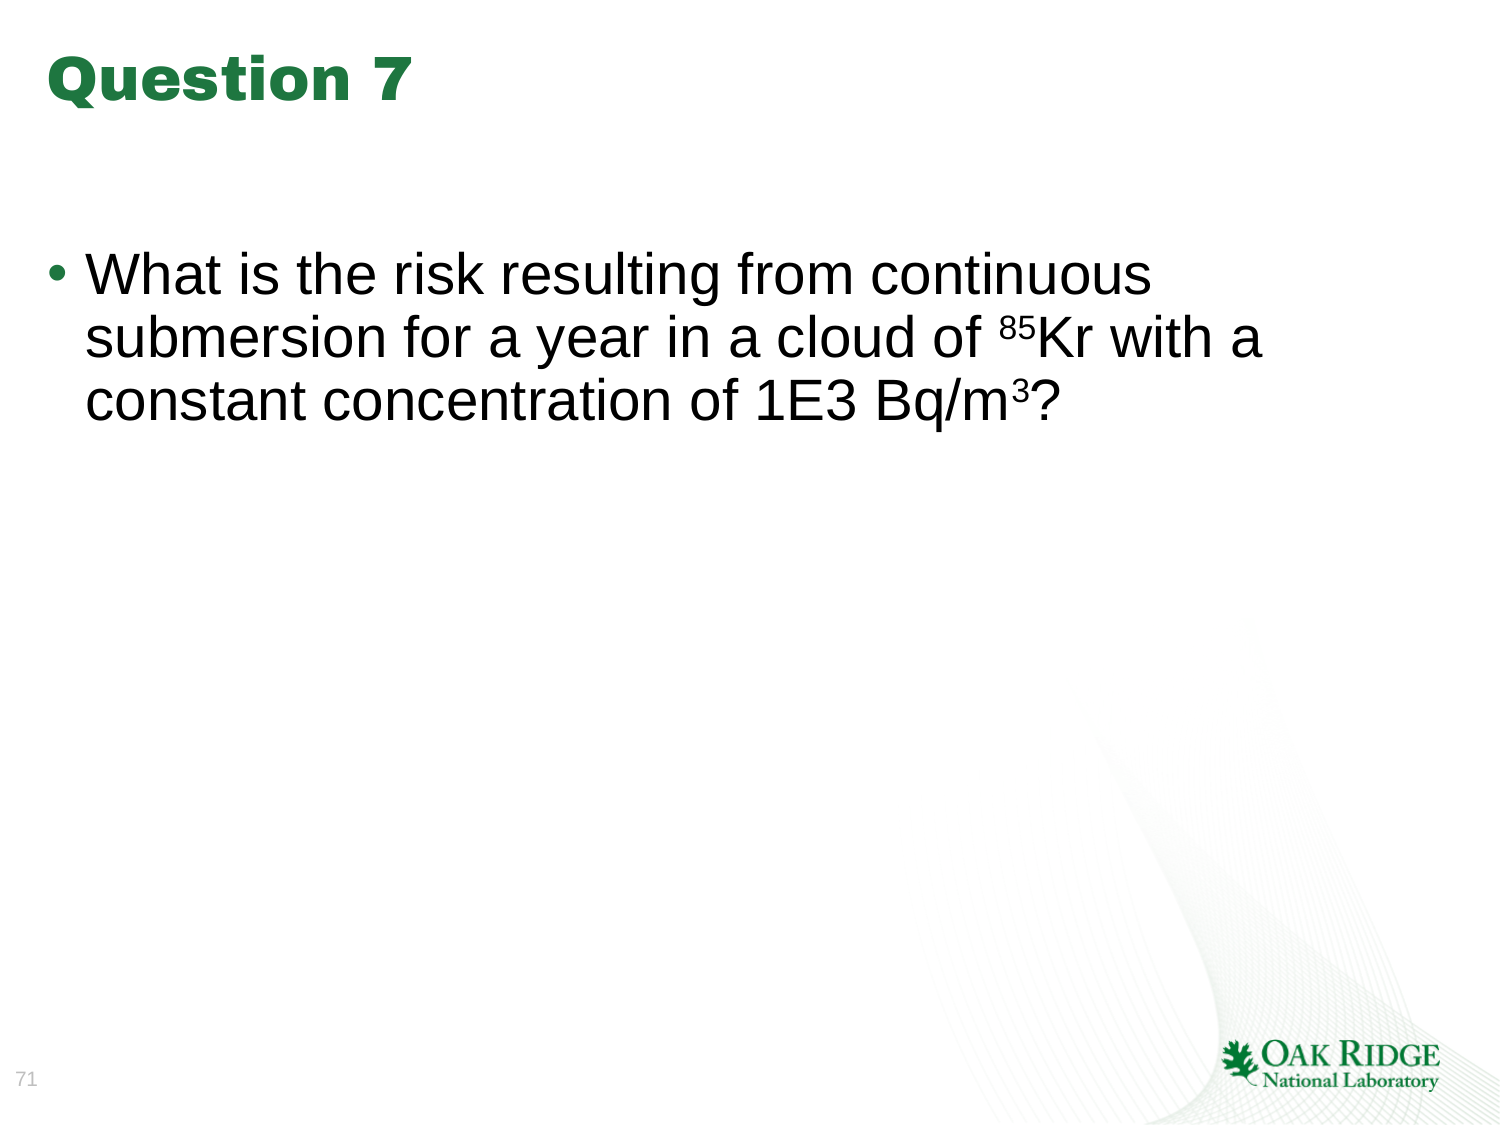

# Question 7
What is the risk resulting from continuous submersion for a year in a cloud of 85Kr with a constant concentration of 1E3 Bq/m3?